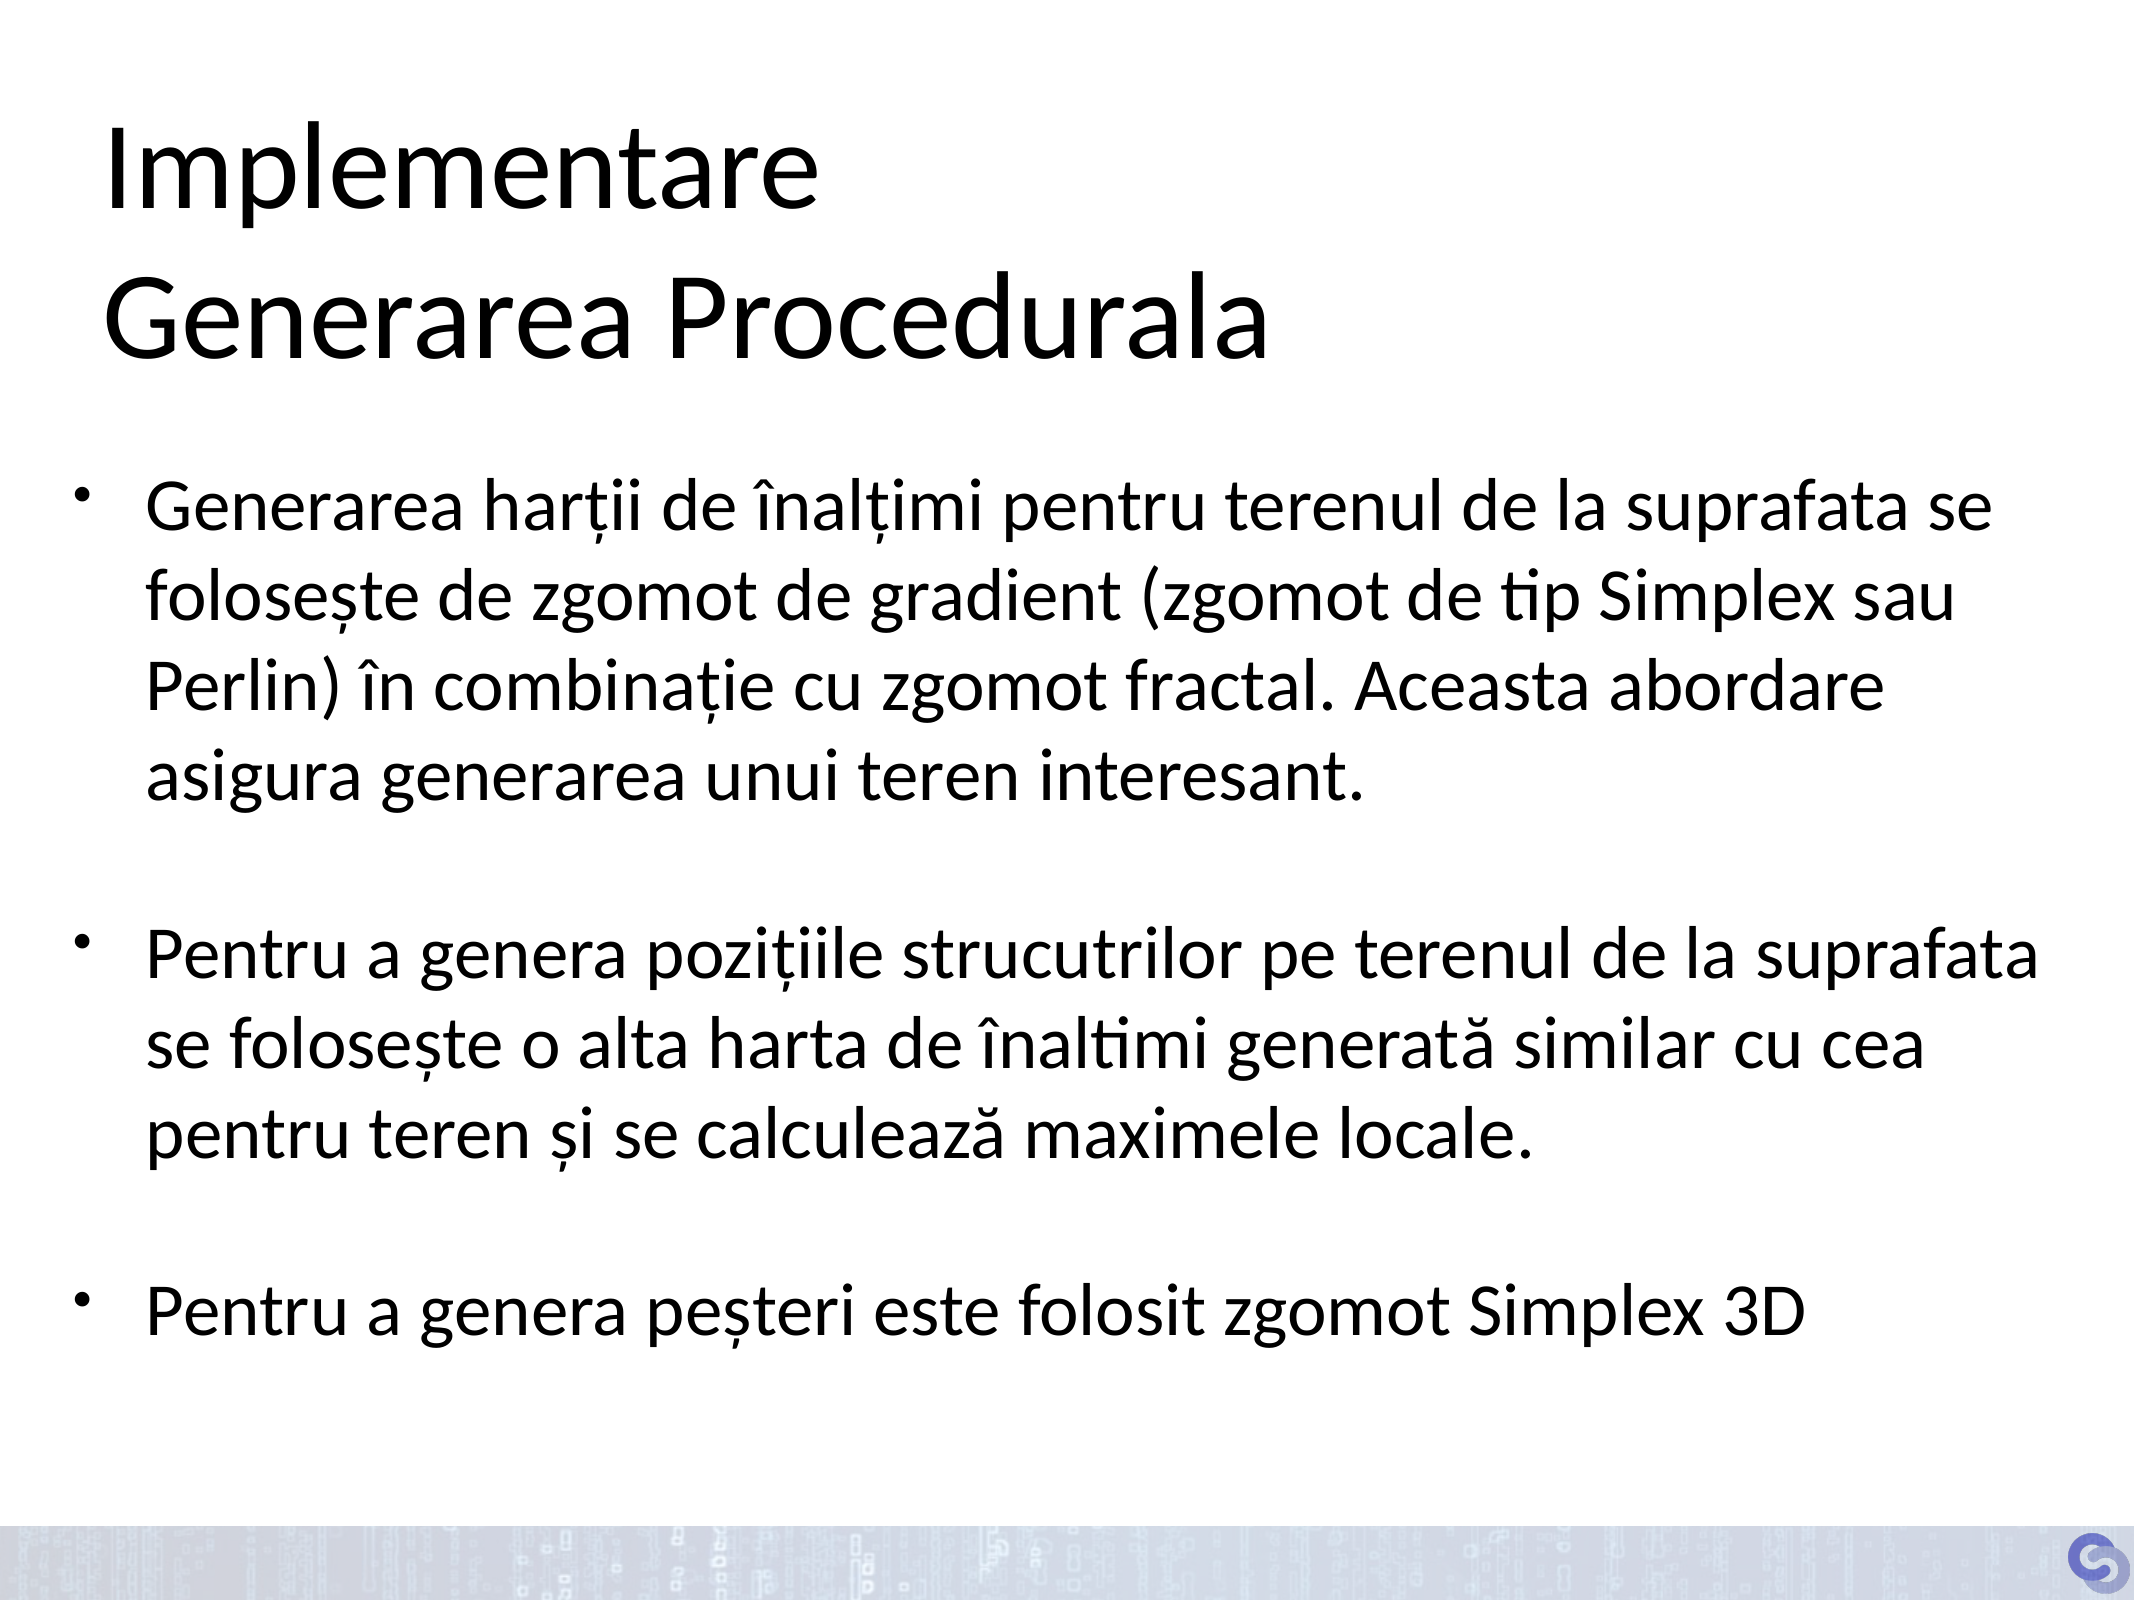

# Implementare Generarea Procedurala
Generarea harții de înalțimi pentru terenul de la suprafata se folosește de zgomot de gradient (zgomot de tip Simplex sau Perlin) în combinație cu zgomot fractal. Aceasta abordare asigura generarea unui teren interesant.
Pentru a genera pozițiile strucutrilor pe terenul de la suprafata se folosește o alta harta de înaltimi generată similar cu cea pentru teren și se calculează maximele locale.
Pentru a genera peșteri este folosit zgomot Simplex 3D